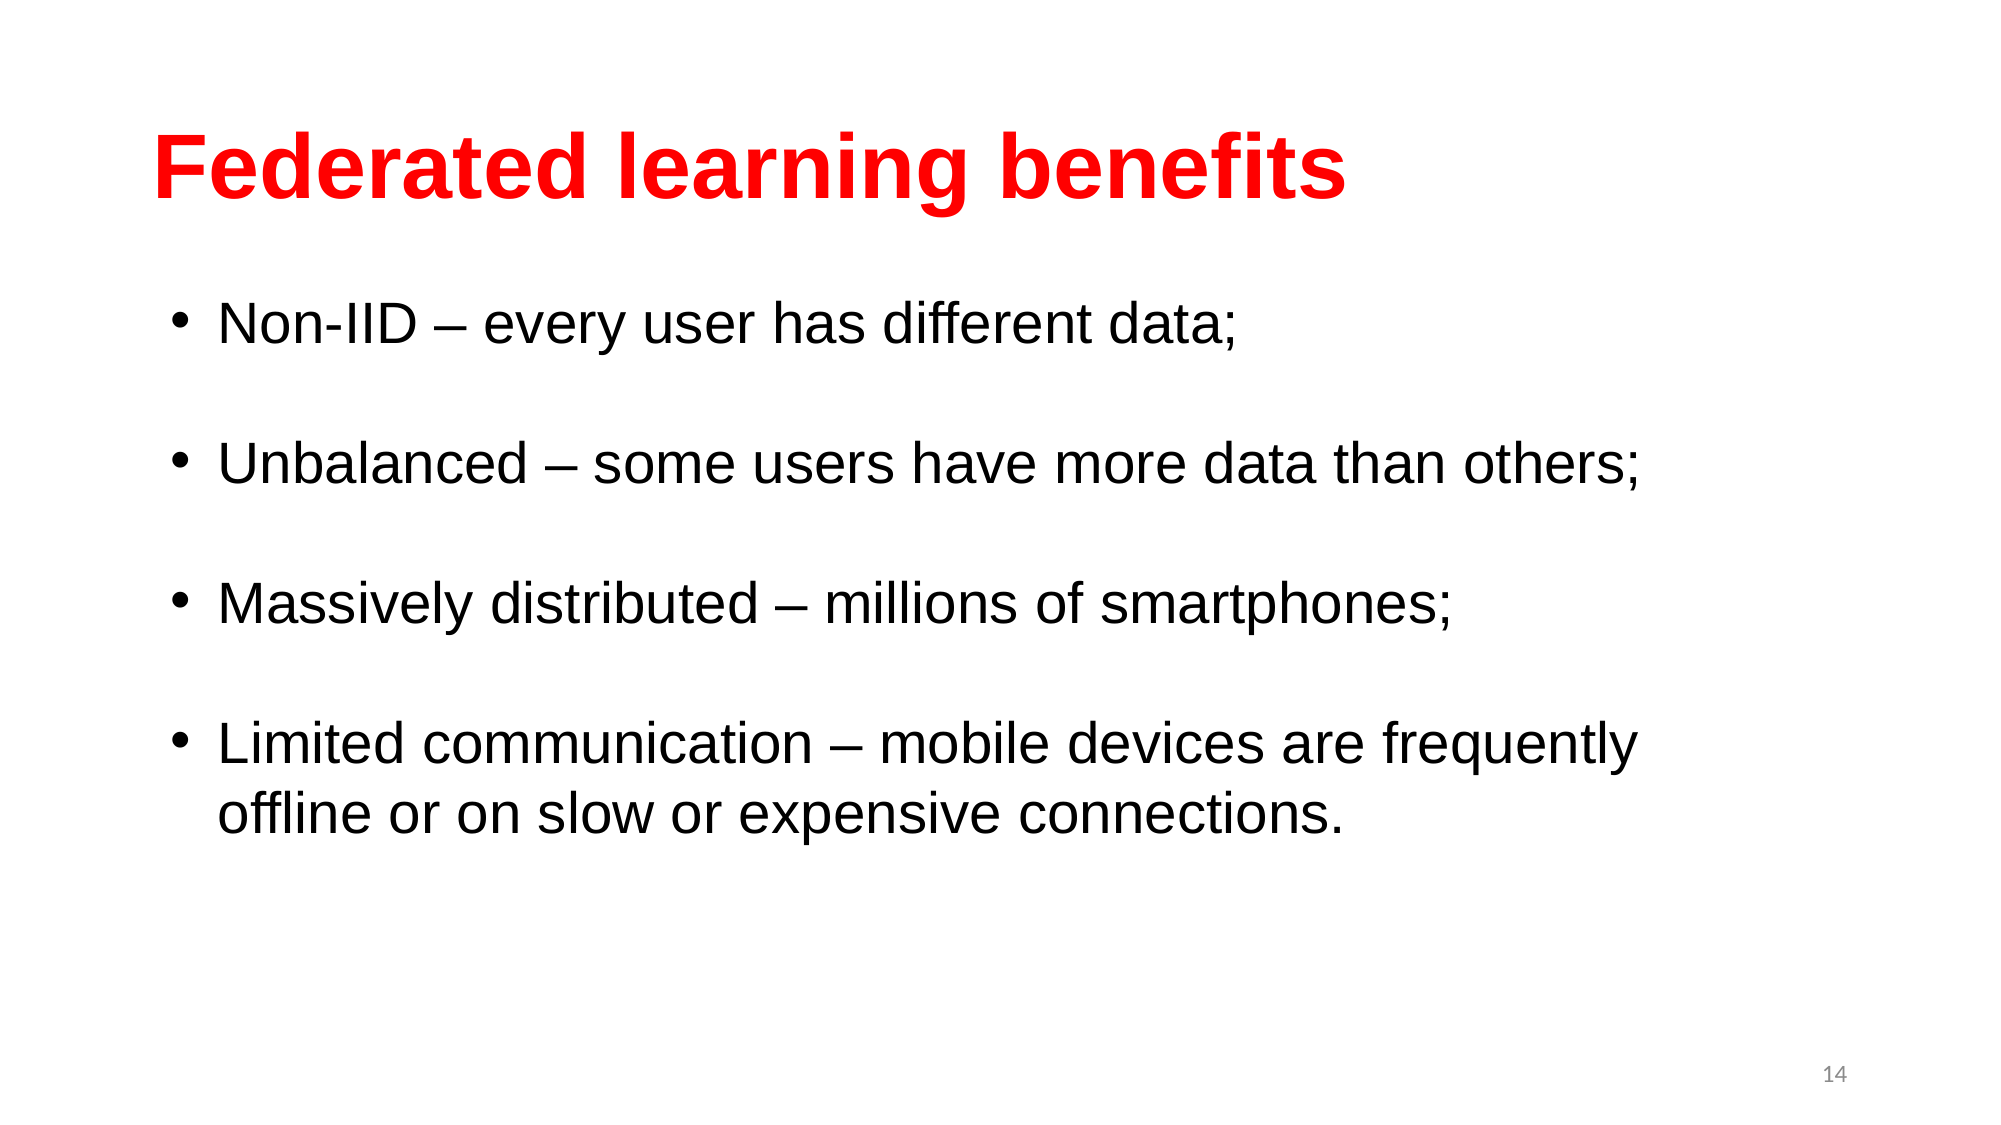

# Federated learning benefits
Non-IID – every user has different data;

Unbalanced – some users have more data than others;

Massively distributed – millions of smartphones;

Limited communication – mobile devices are frequently offline or on slow or expensive connections.
14